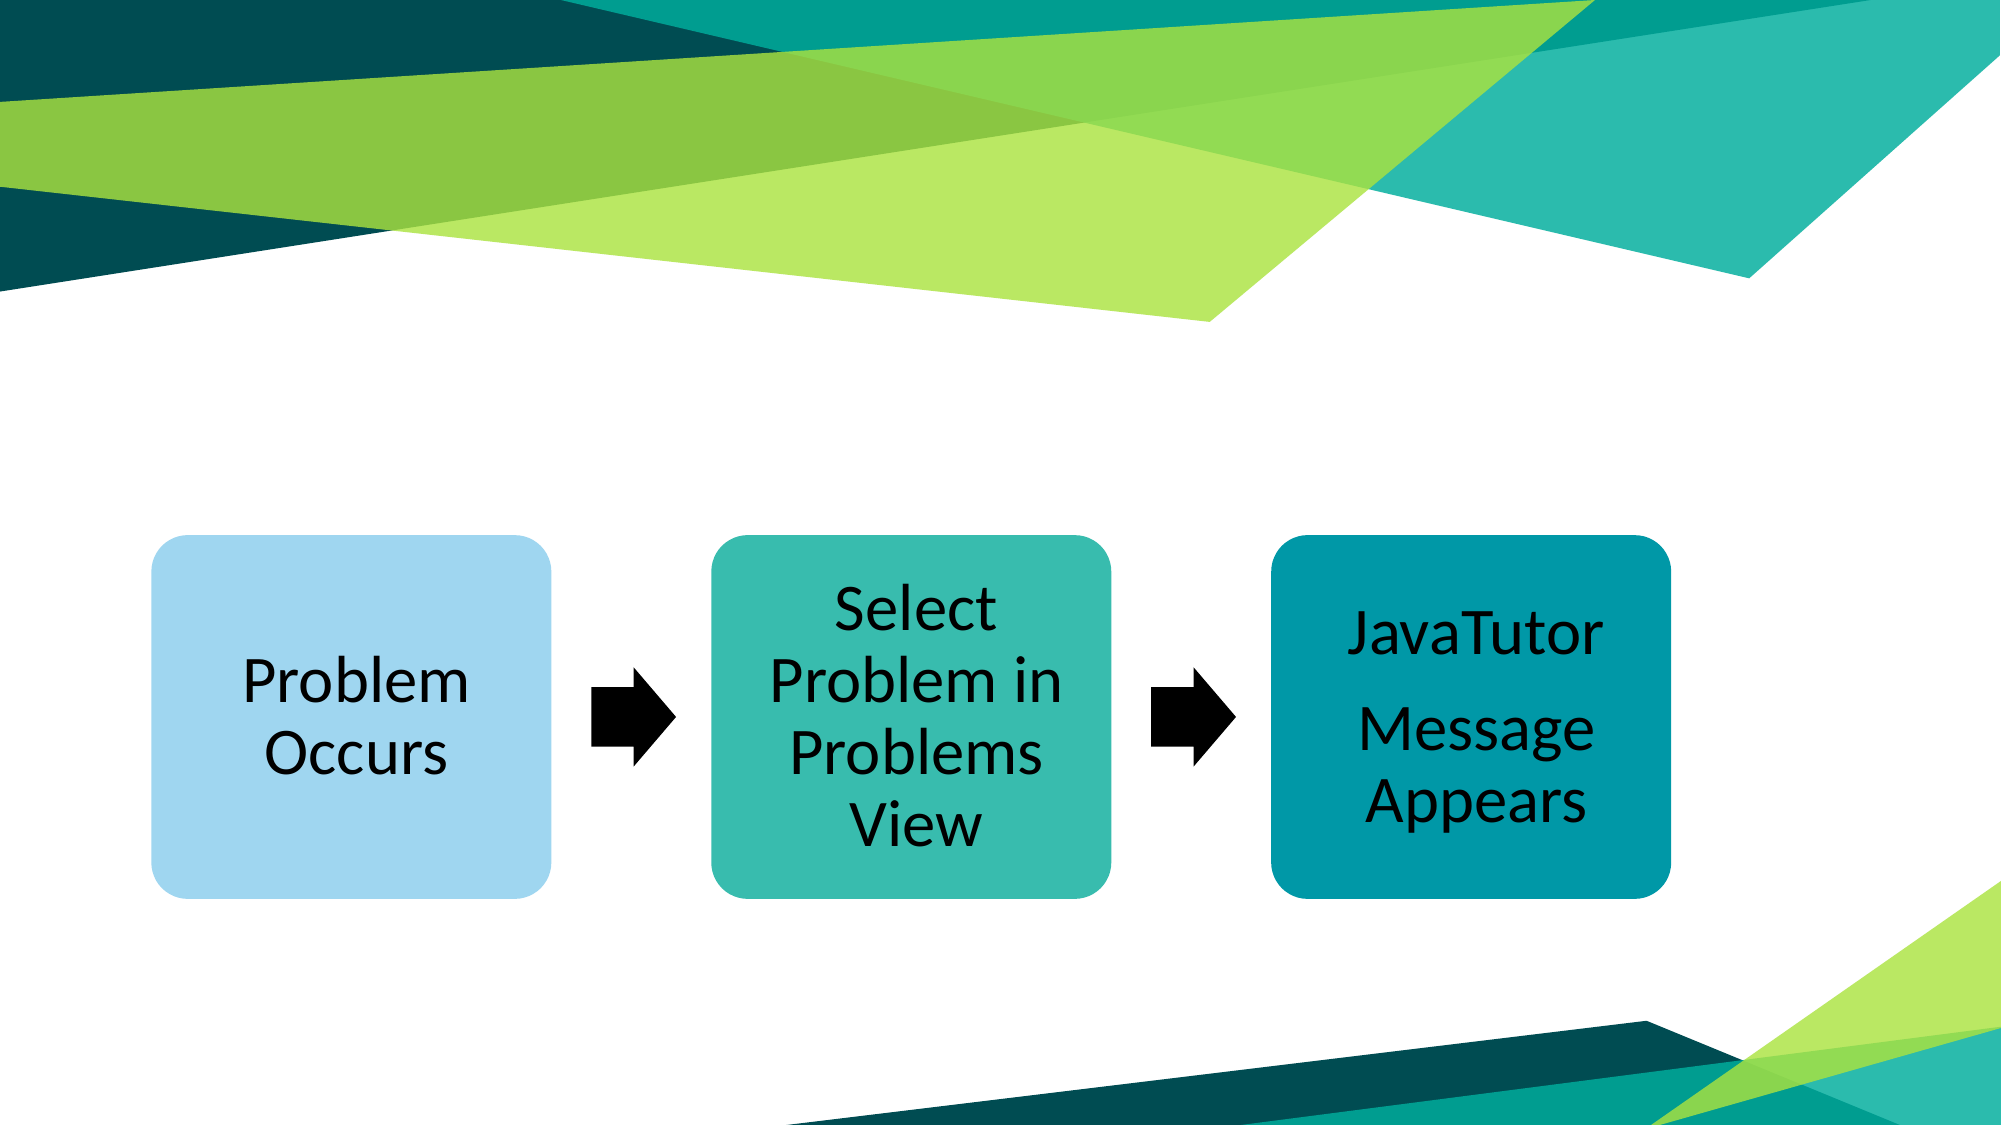

#
Problem Occurs

Select Problem in Problems View

JavaTutor
Message Appears